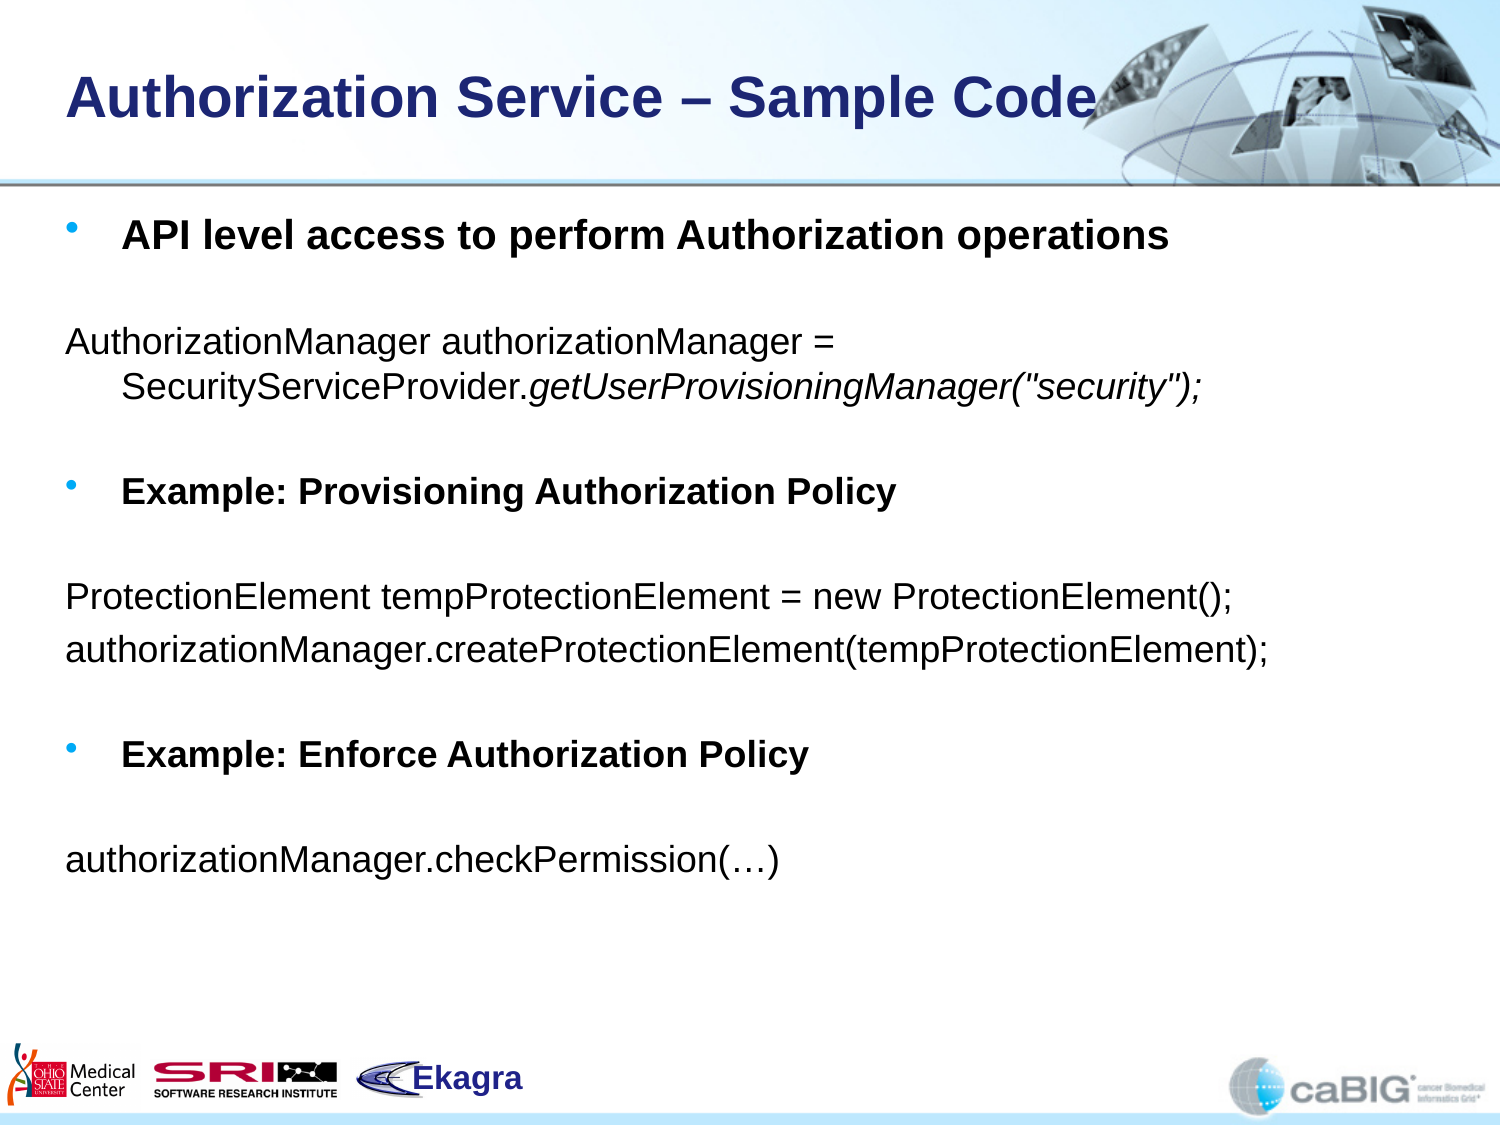

# Authorization Service – Sample Code
API level access to perform Authorization operations

AuthorizationManager authorizationManager = SecurityServiceProvider.getUserProvisioningManager("security");

Example: Provisioning Authorization Policy

ProtectionElement tempProtectionElement = new ProtectionElement();
authorizationManager.createProtectionElement(tempProtectionElement);

Example: Enforce Authorization Policy

authorizationManager.checkPermission(…)